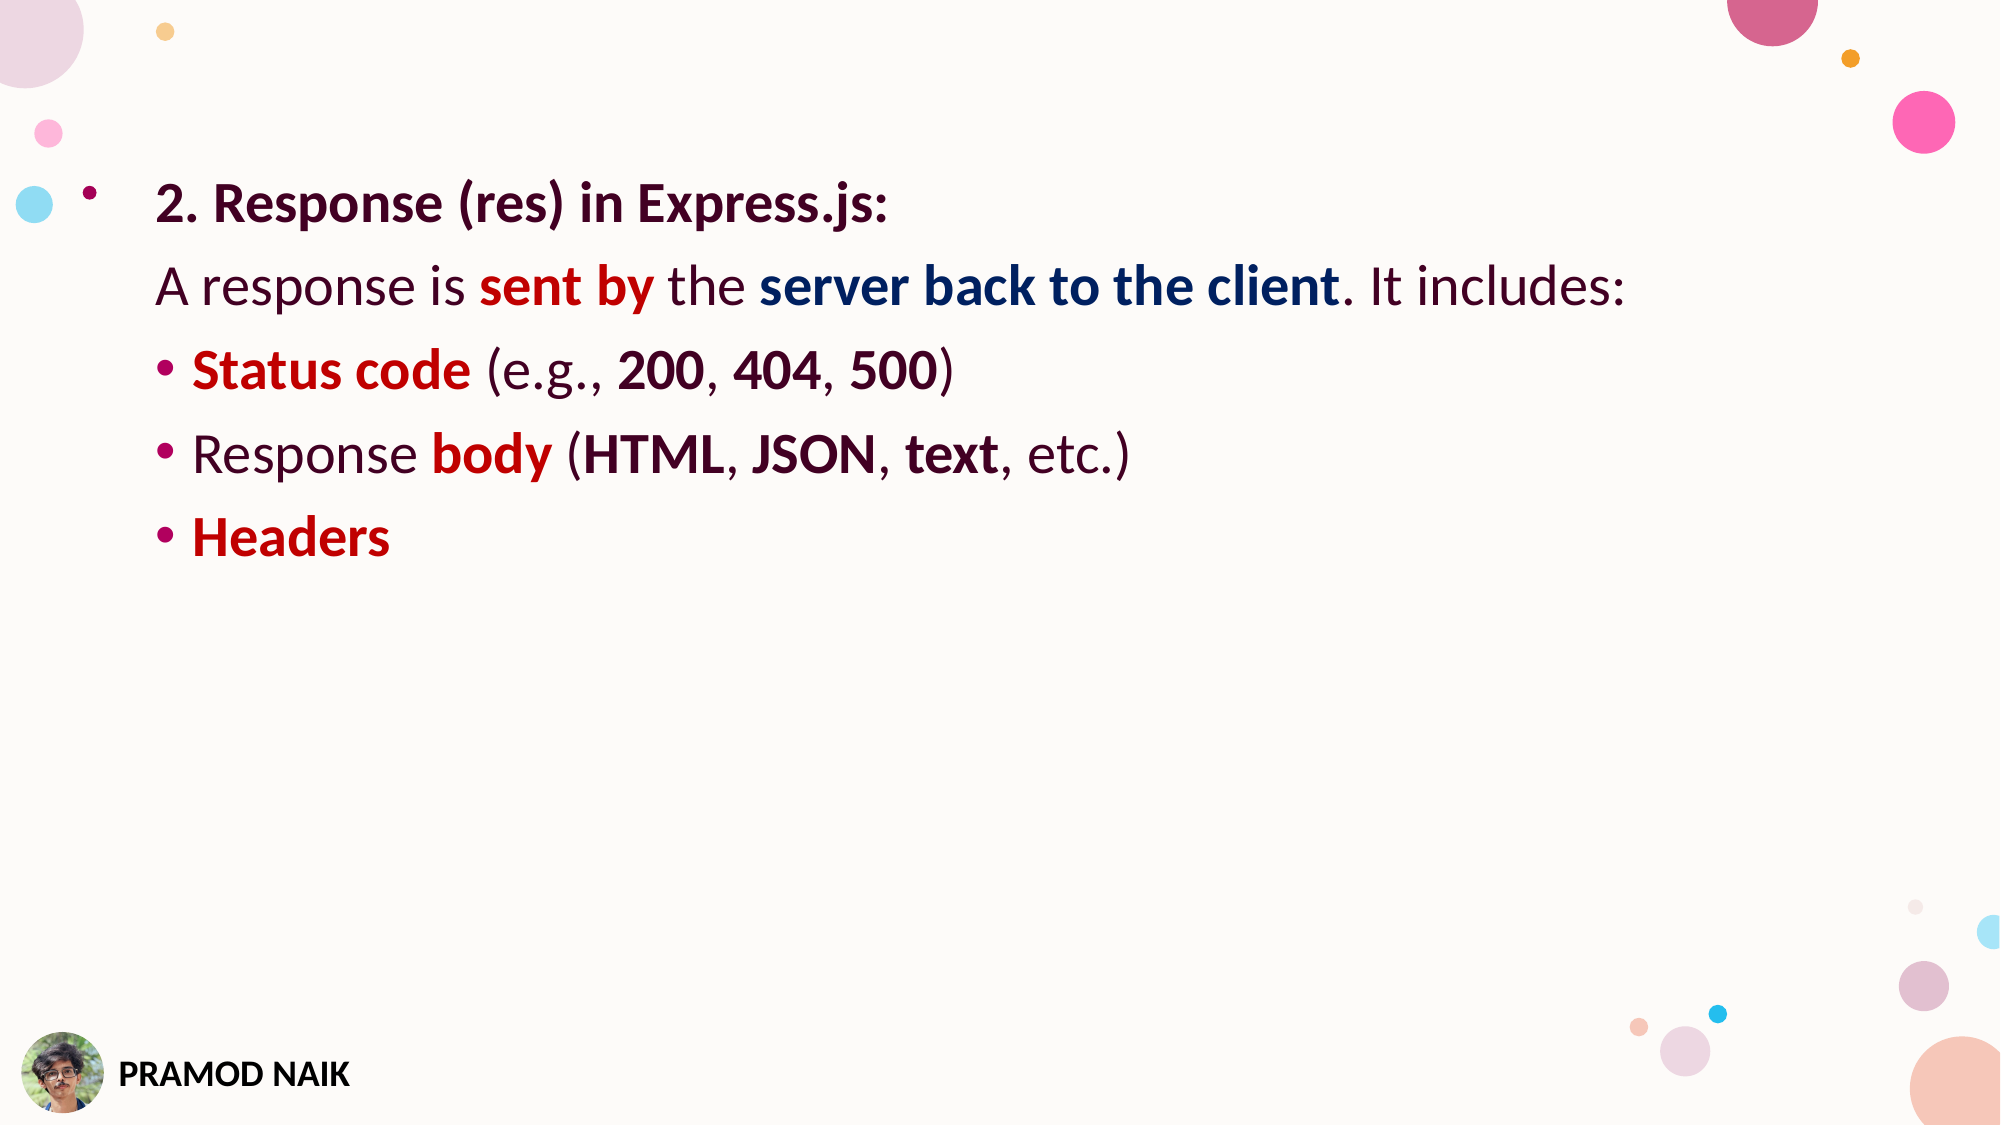

2. Response (res) in Express.js:
A response is sent by the server back to the client. It includes:
Status code (e.g., 200, 404, 500)
Response body (HTML, JSON, text, etc.)
Headers